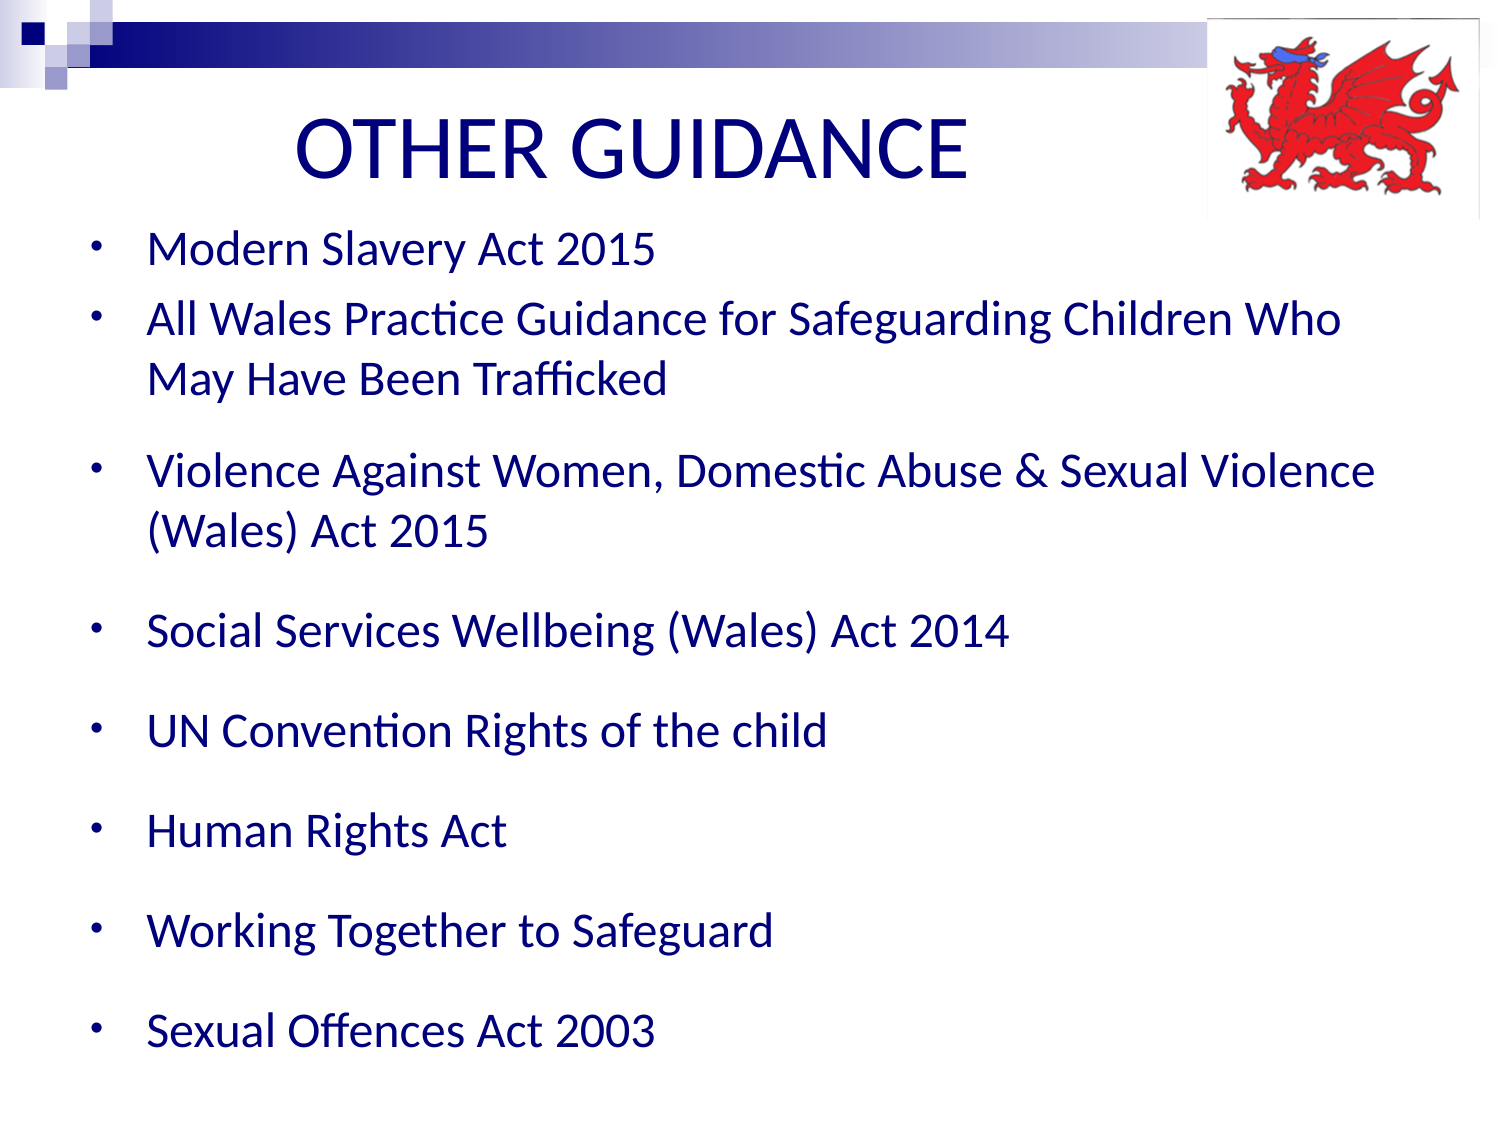

# OTHER GUIDANCE
Modern Slavery Act 2015
All Wales Practice Guidance for Safeguarding Children Who May Have Been Trafficked

Violence Against Women, Domestic Abuse & Sexual Violence (Wales) Act 2015
Social Services Wellbeing (Wales) Act 2014
UN Convention Rights of the child
Human Rights Act
Working Together to Safeguard
Sexual Offences Act 2003